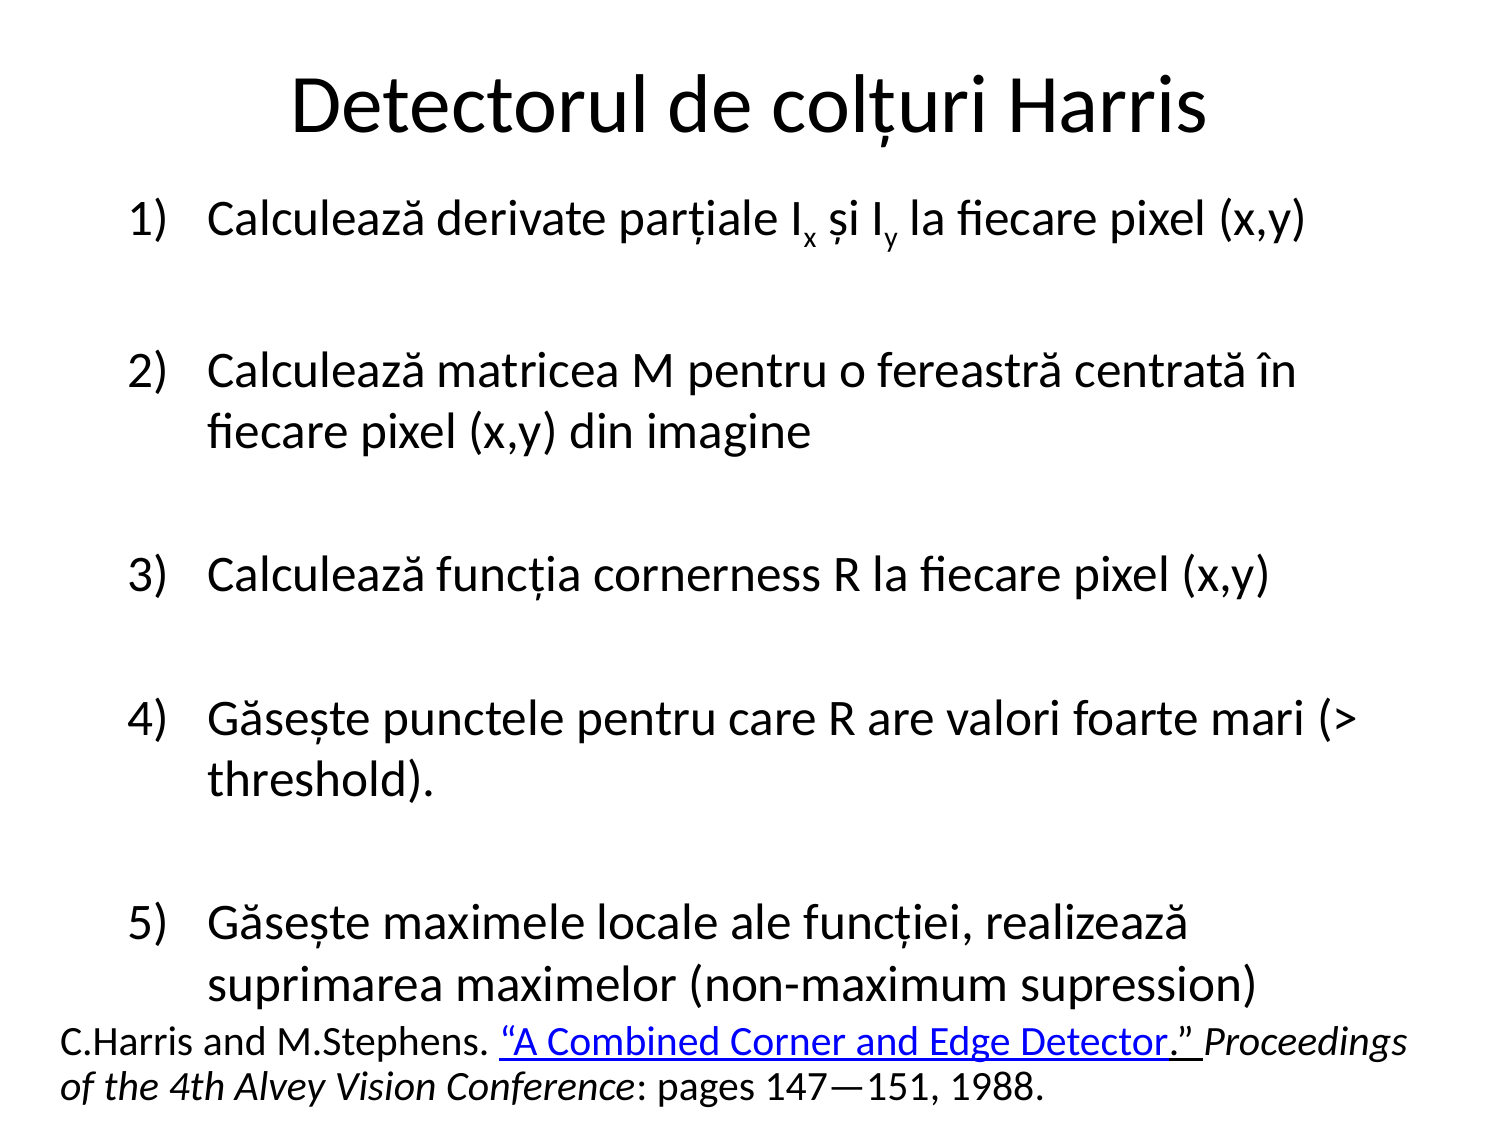

Detectorul de colțuri Harris
Calculează derivate parțiale Ix și Iy la fiecare pixel (x,y)

Calculează matricea M pentru o fereastră centrată în fiecare pixel (x,y) din imagine

Calculează funcția cornerness R la fiecare pixel (x,y)

Găsește punctele pentru care R are valori foarte mari (> threshold).

Găsește maximele locale ale funcției, realizează suprimarea maximelor (non-maximum supression)
C.Harris and M.Stephens. “A Combined Corner and Edge Detector.” Proceedings of the 4th Alvey Vision Conference: pages 147—151, 1988.